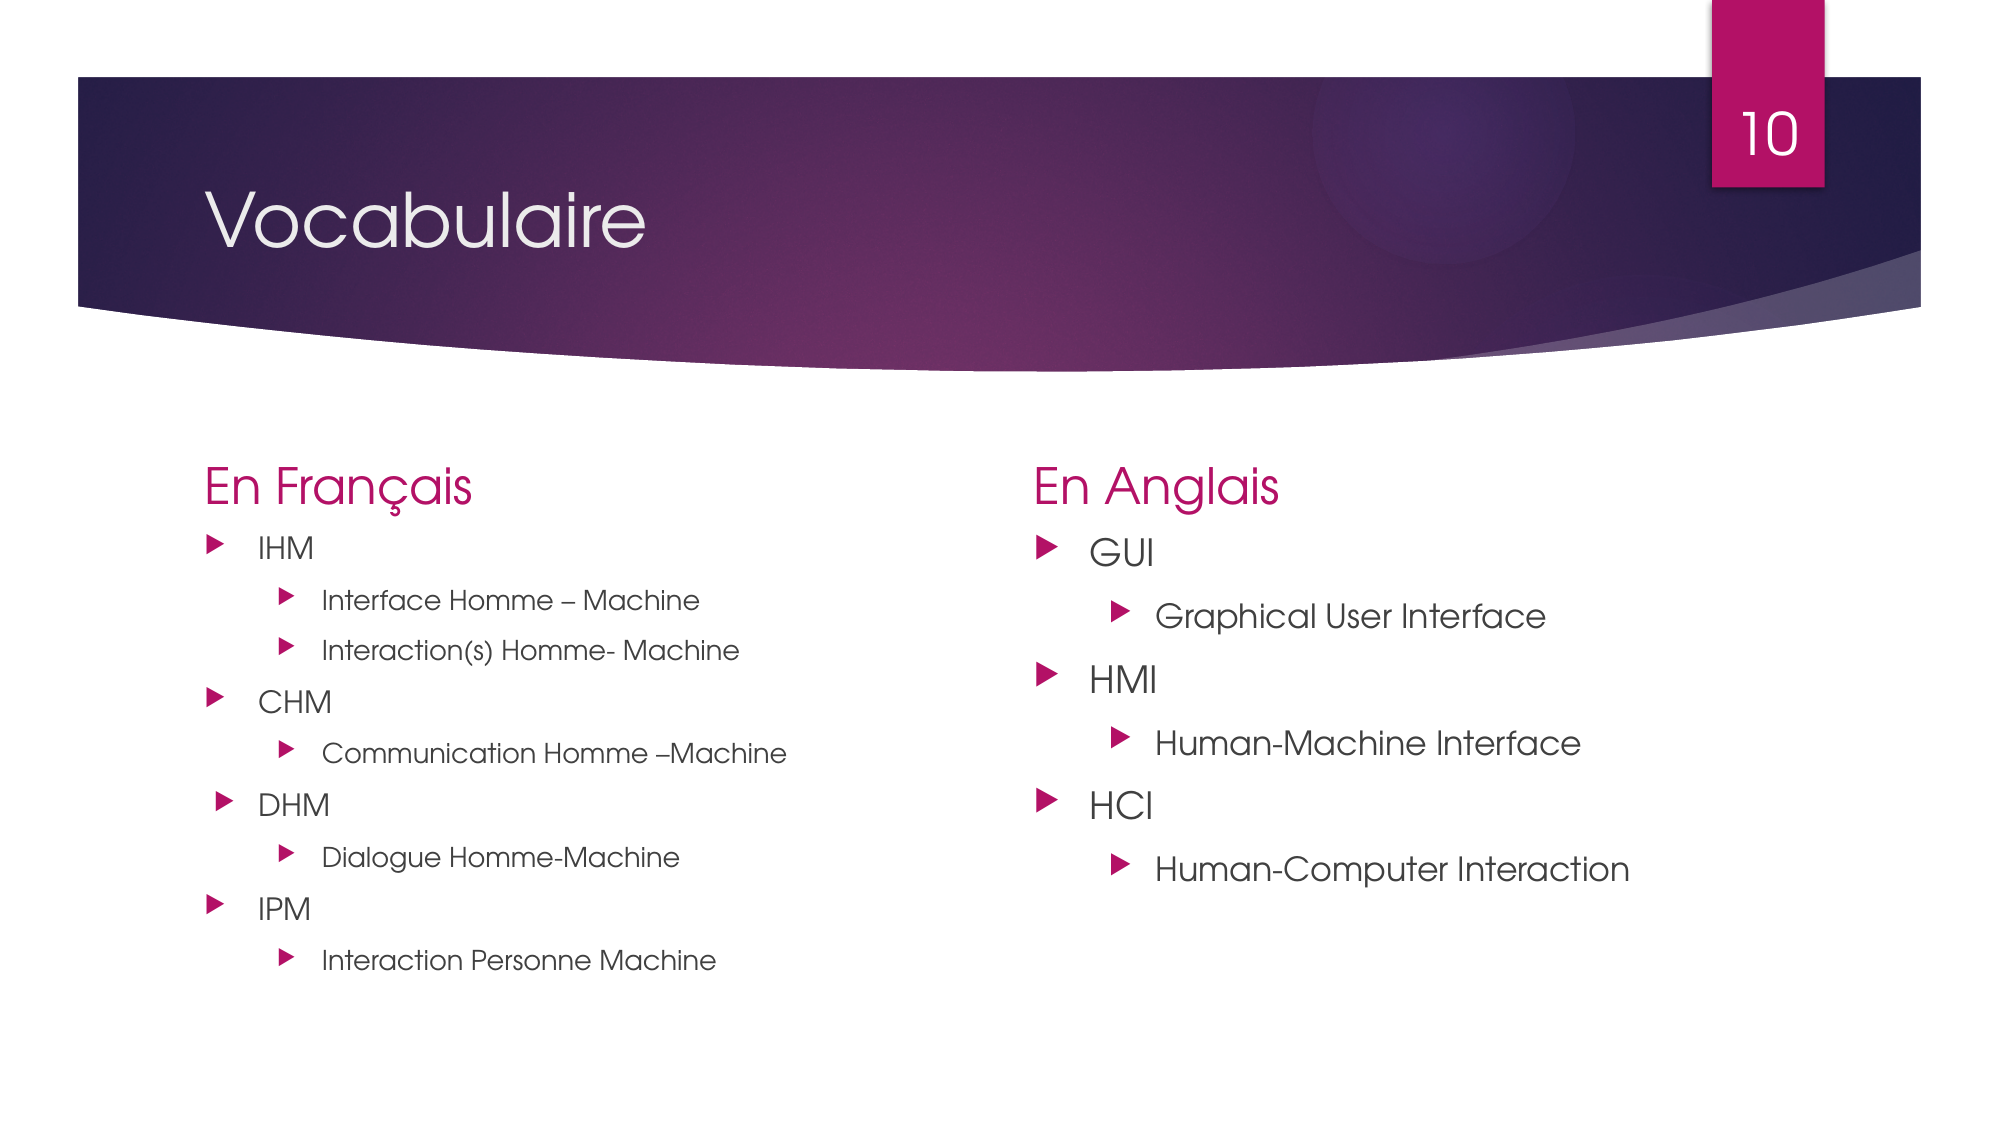

10
# Vocabulaire
En Français
En Anglais
IHM
Interface Homme – Machine
Interaction(s) Homme- Machine
CHM
Communication Homme –Machine
DHM
Dialogue Homme-Machine
IPM
Interaction Personne Machine
GUI
Graphical User Interface
HMI
Human-Machine Interface
HCI
Human-Computer Interaction